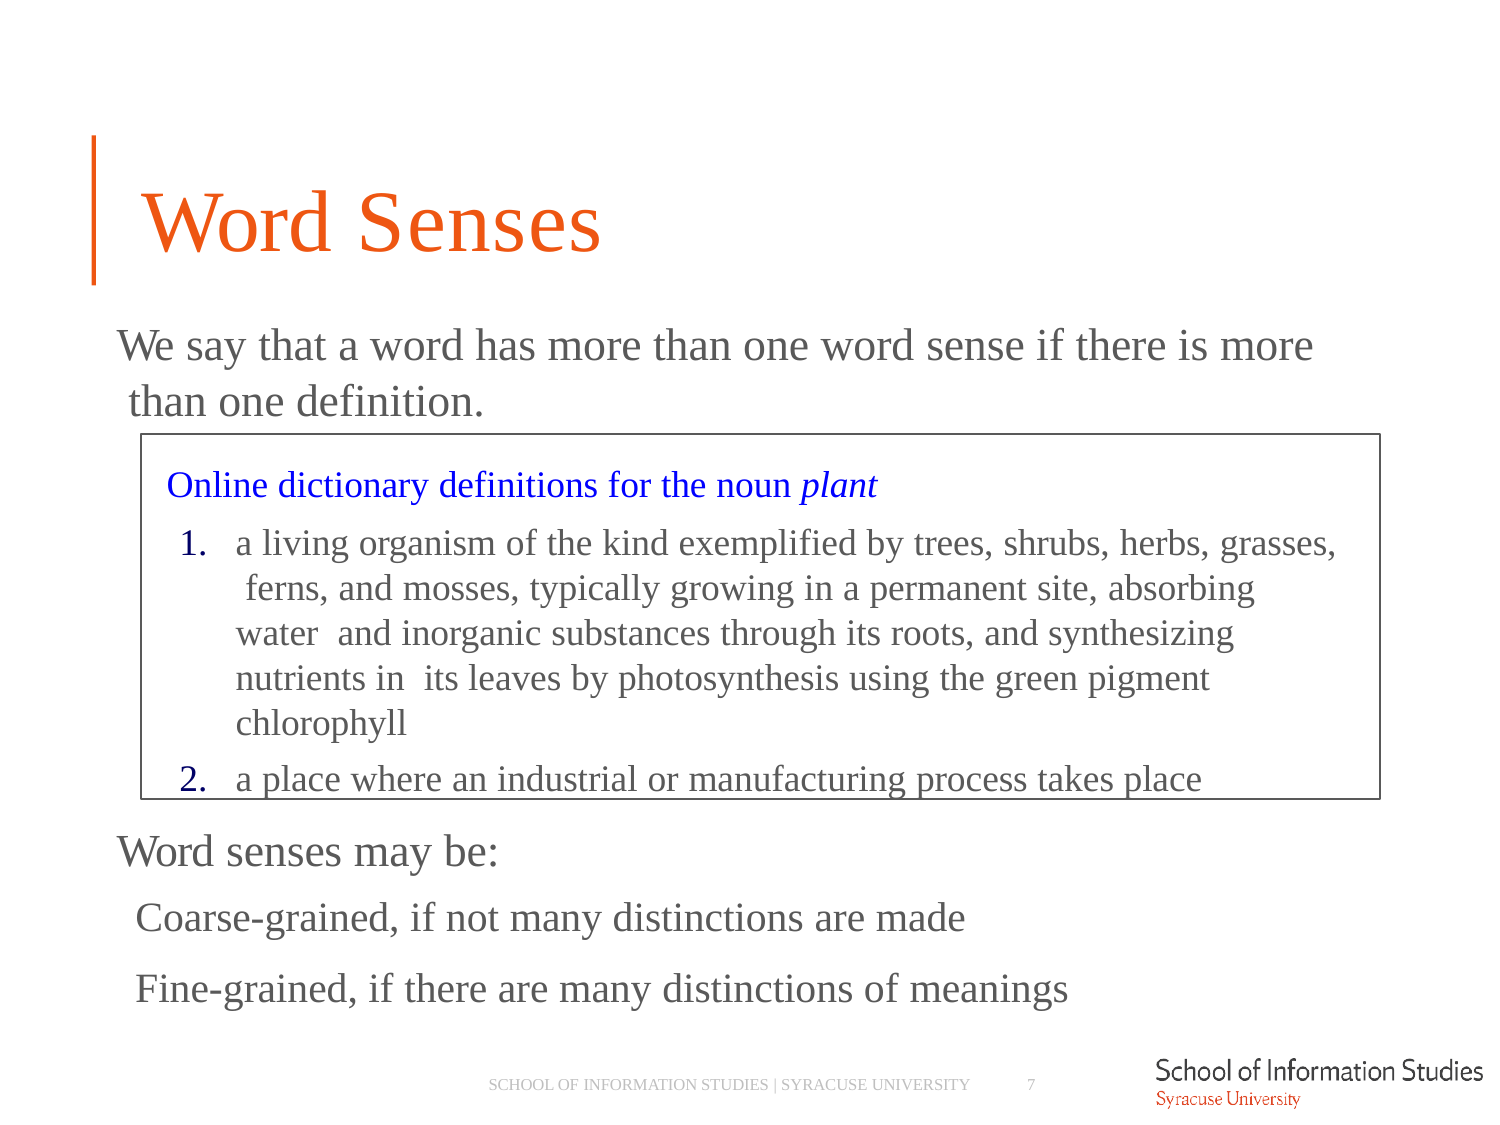

# Word Senses
We say that a word has more than one word sense if there is more  than one definition.
Online dictionary definitions for the noun plant
a living organism of the kind exemplified by trees, shrubs, herbs, grasses,  ferns, and mosses, typically growing in a permanent site, absorbing water  and inorganic substances through its roots, and synthesizing nutrients in  its leaves by photosynthesis using the green pigment chlorophyll
a place where an industrial or manufacturing process takes place
Word senses may be:
­ Coarse-grained, if not many distinctions are made
­ Fine-grained, if there are many distinctions of meanings
SCHOOL OF INFORMATION STUDIES | SYRACUSE UNIVERSITY
7